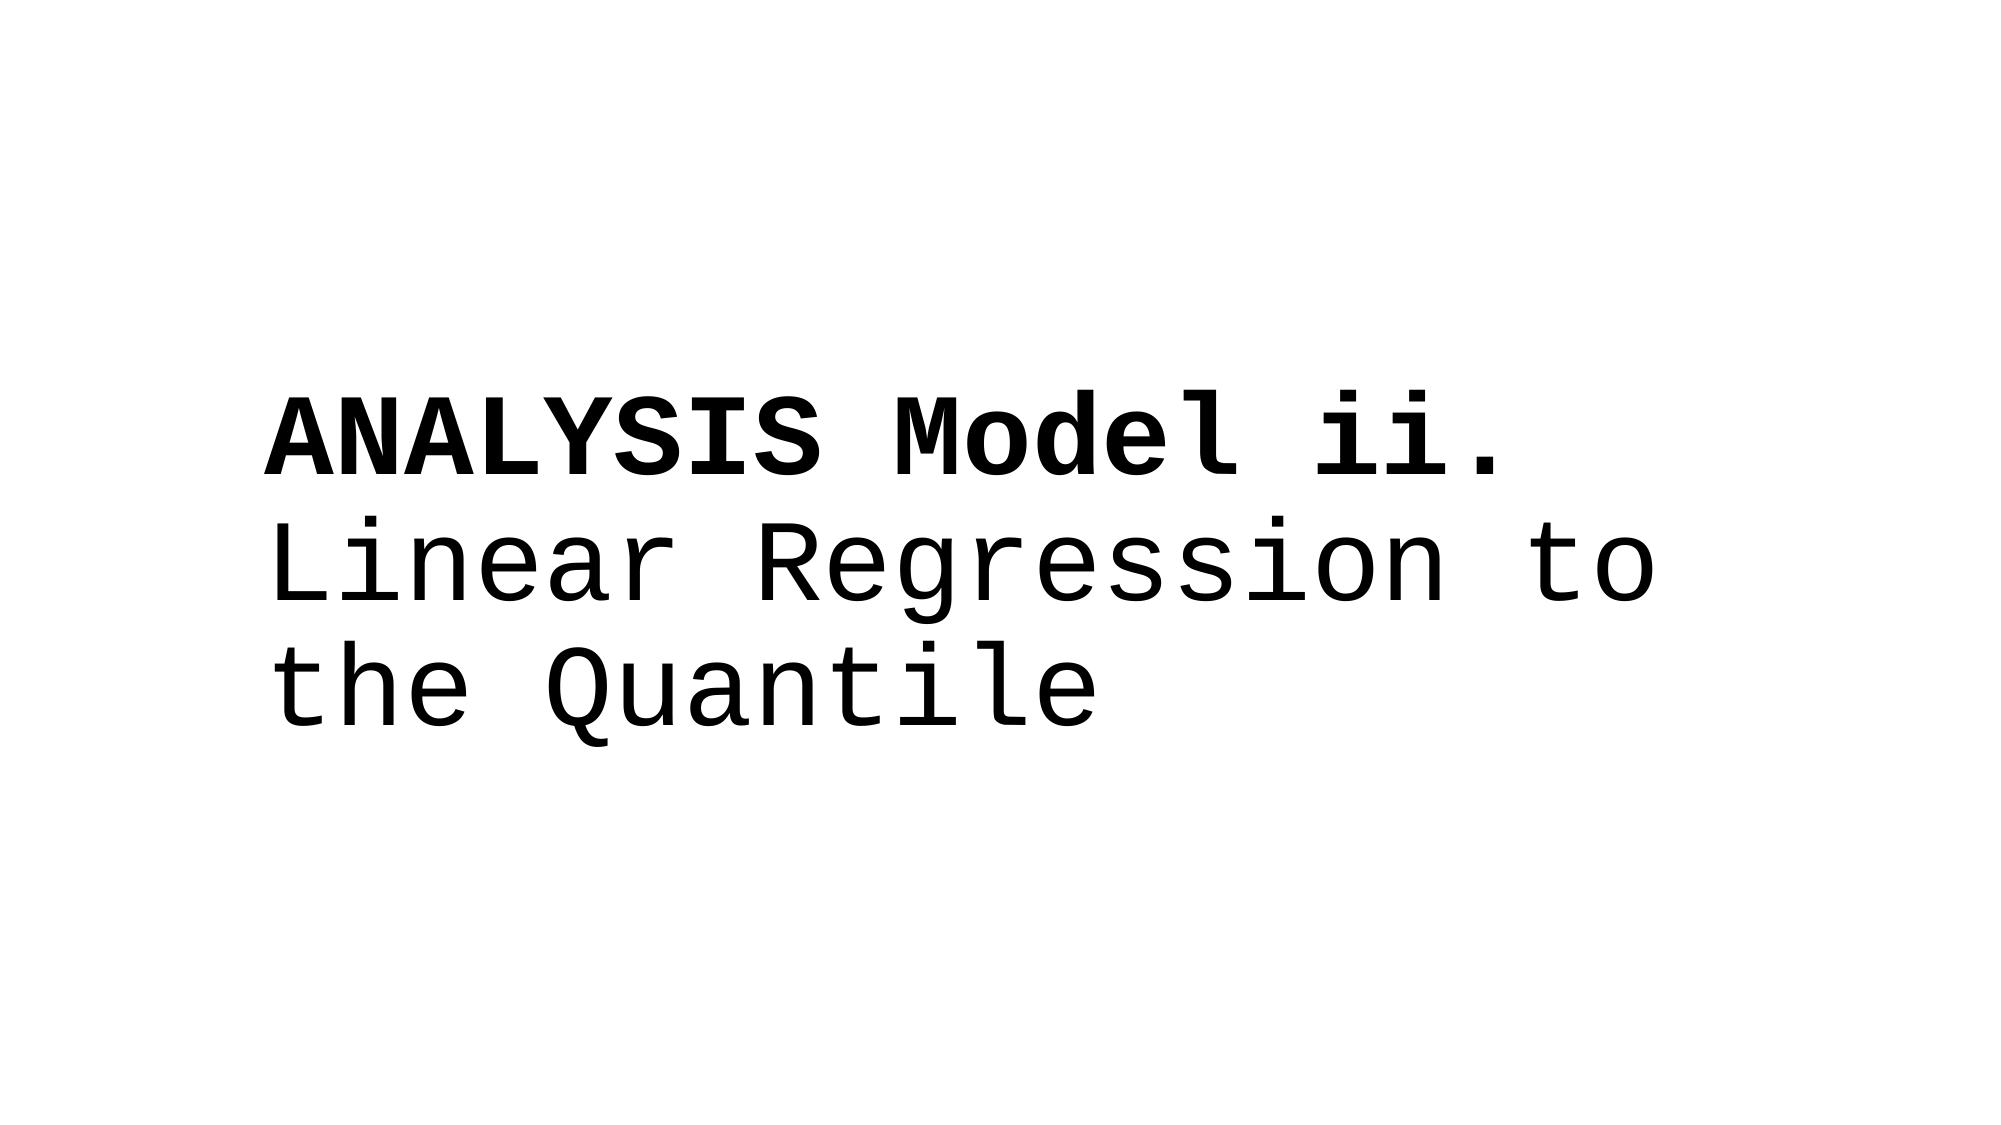

# ANALYSIS Model ii. Linear Regression to the Quantile